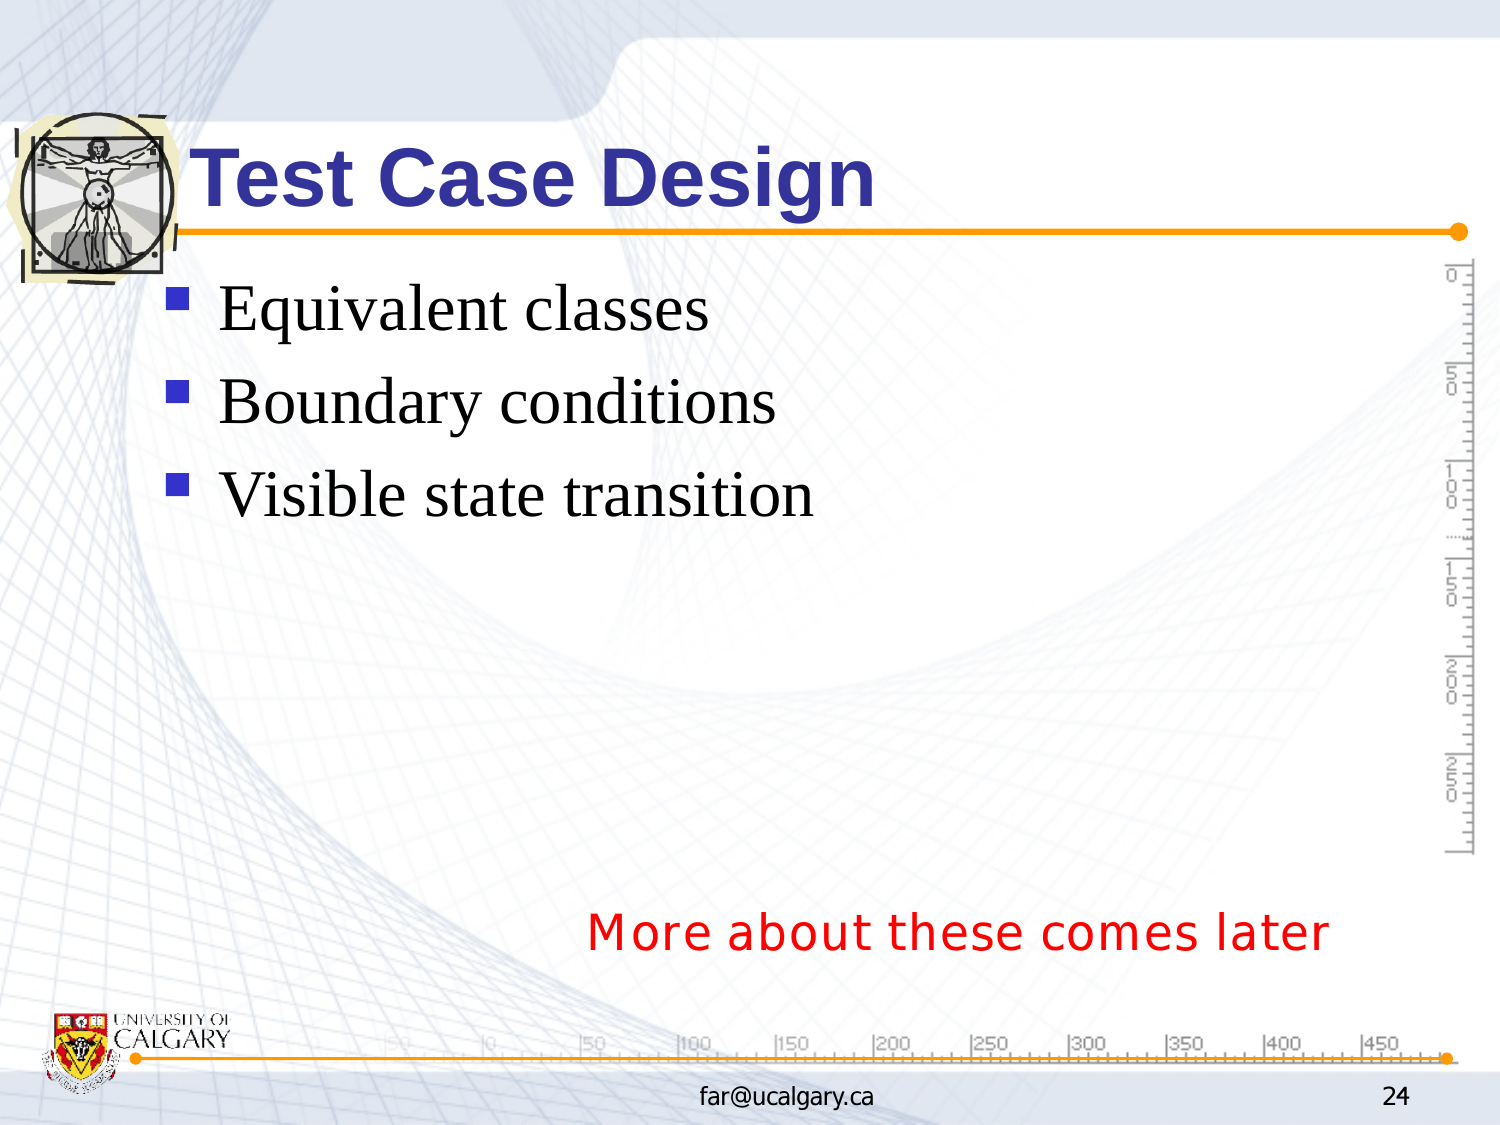

# Test Case Design
Equivalent classes
Boundary conditions
Visible state transition
More about these comes later
far@ucalgary.ca
24